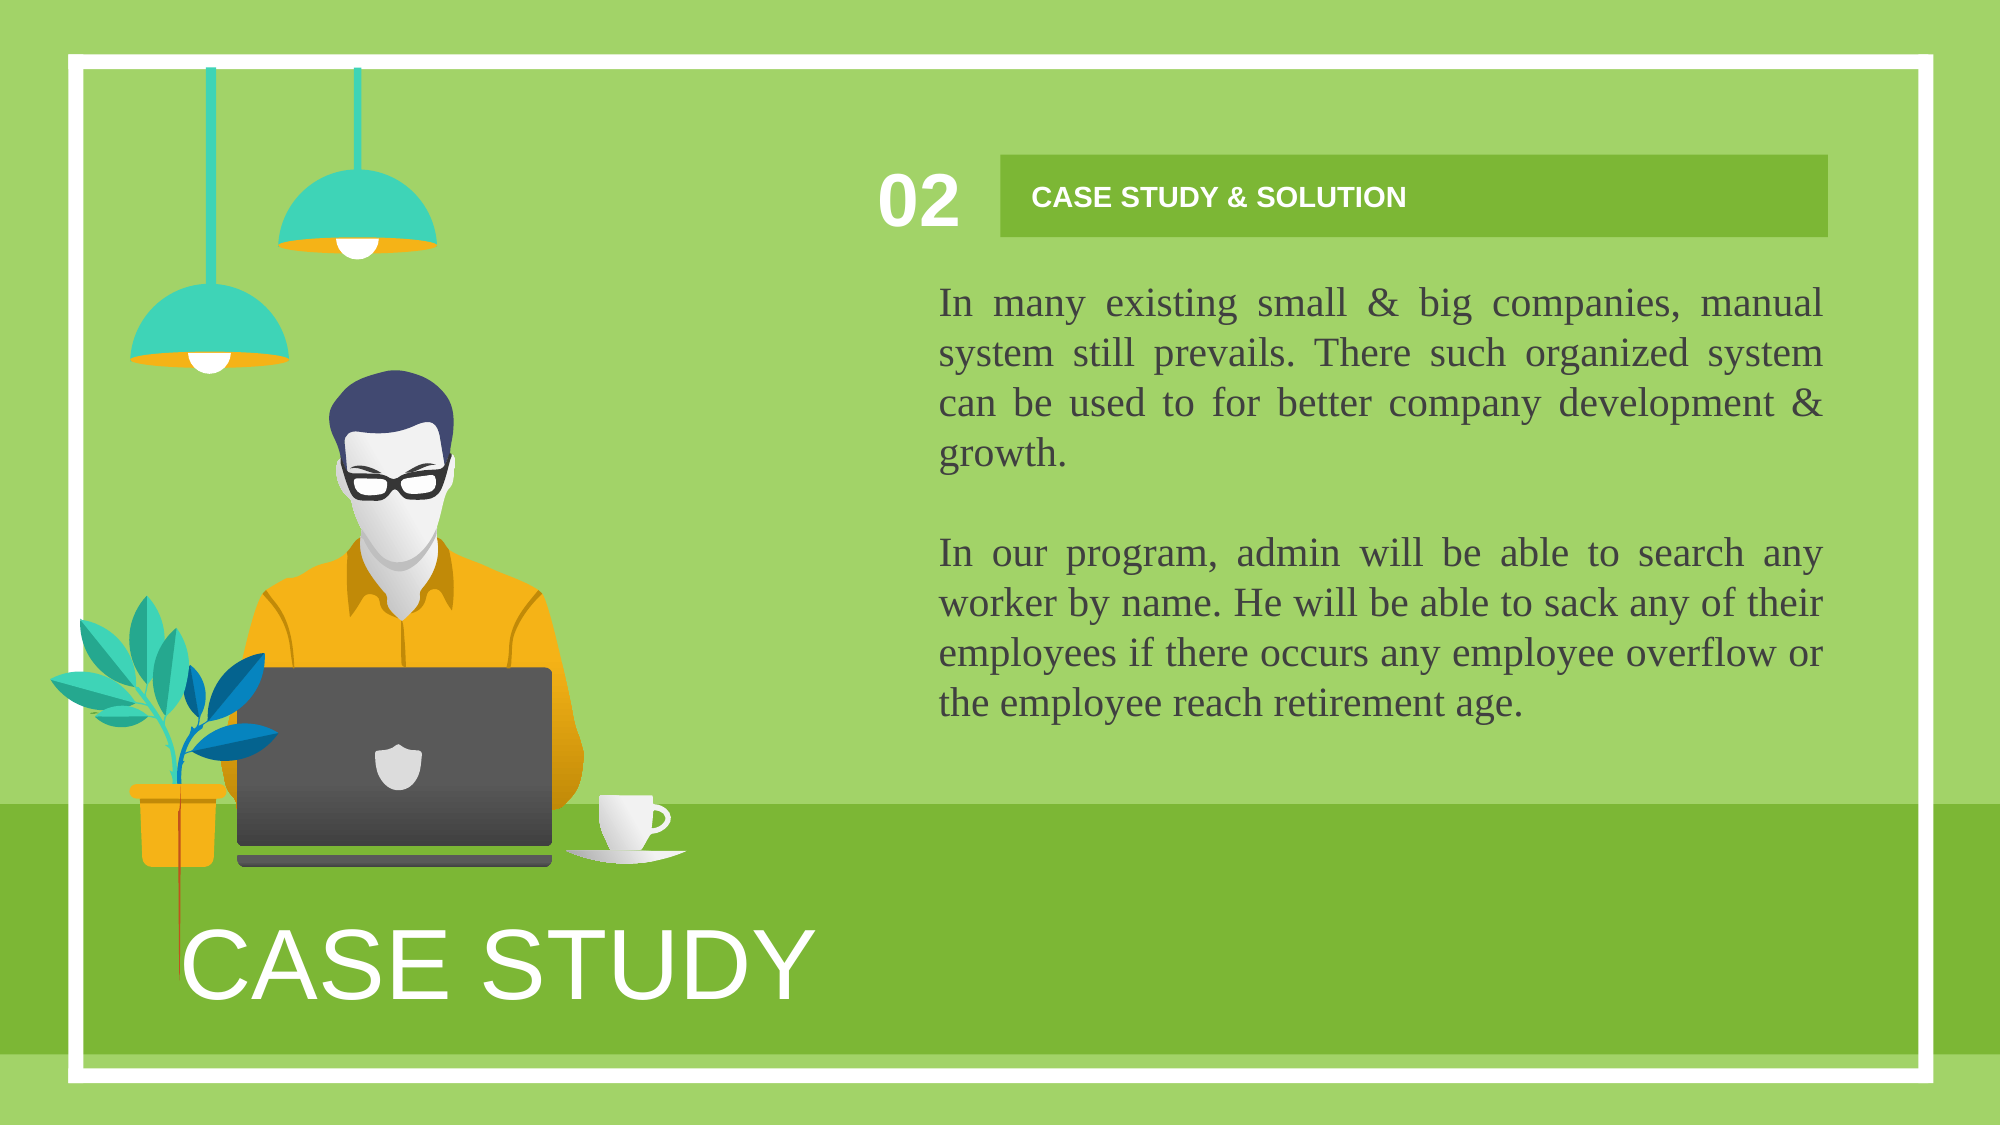

02

CASE STUDY & SOLUTION
In many existing small & big companies, manual system still prevails. There such organized system can be used to for better company development & growth.

In our program, admin will be able to search any worker by name. He will be able to sack any of their employees if there occurs any employee overflow or the employee reach retirement age.

CASE STUDY